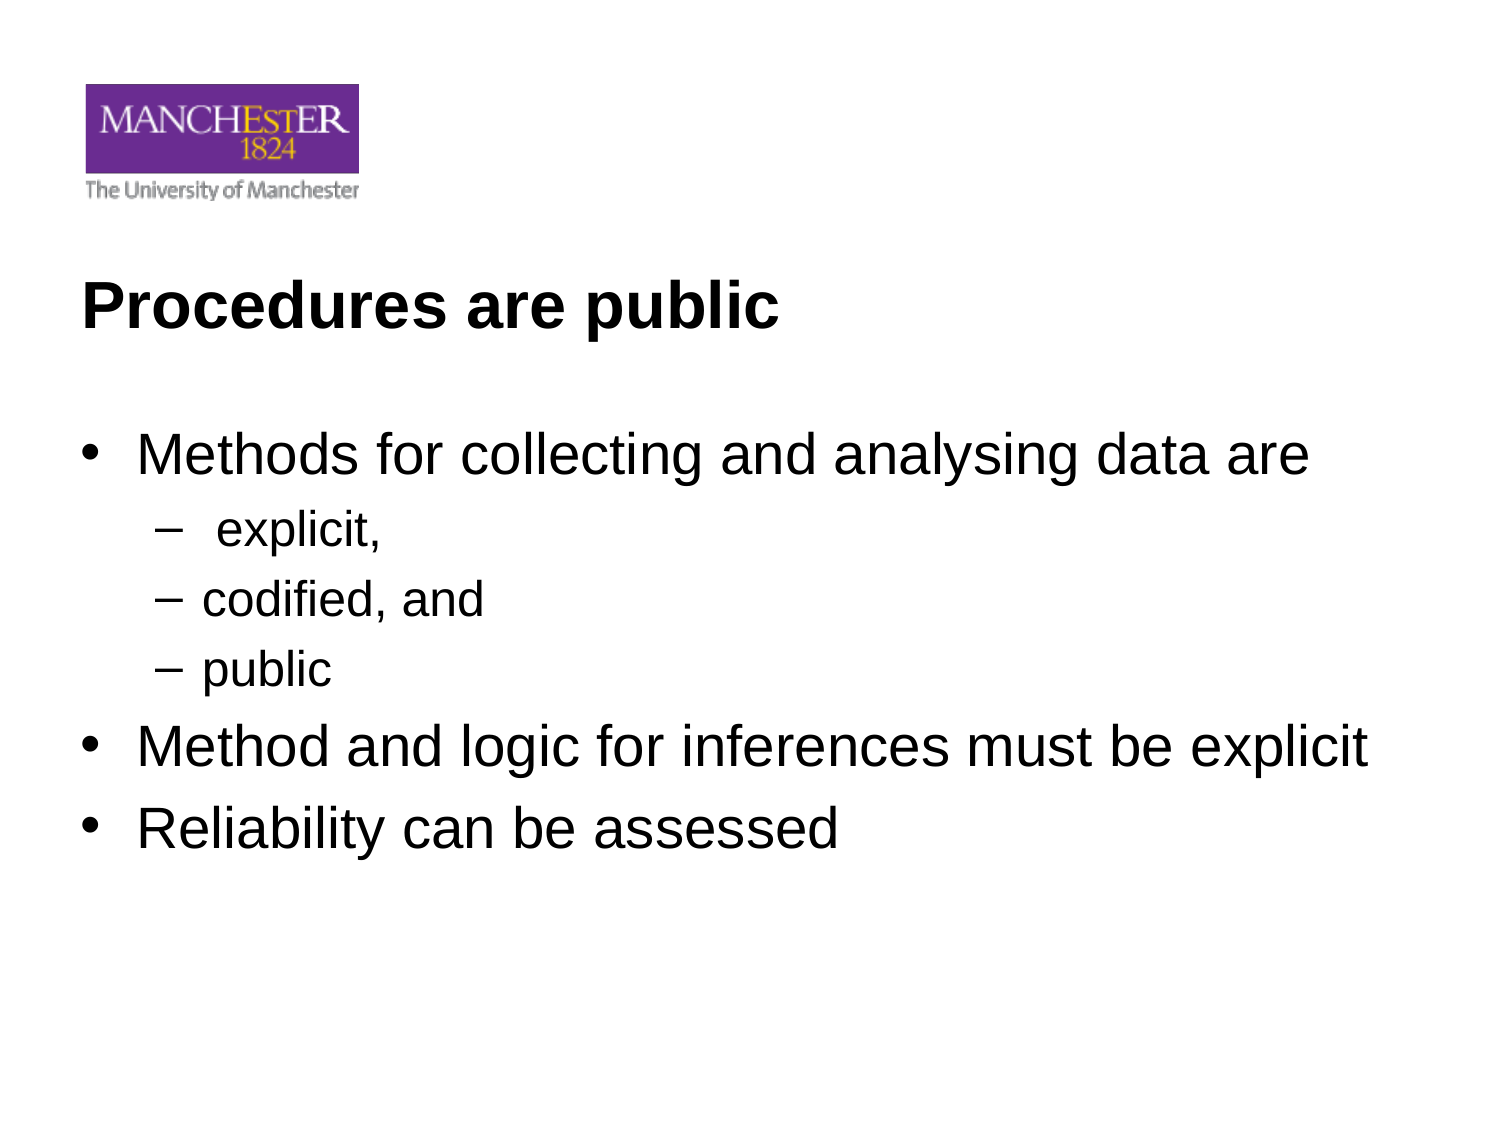

# Procedures are public
Methods for collecting and analysing data are
 explicit,
codified, and
public
Method and logic for inferences must be explicit
Reliability can be assessed